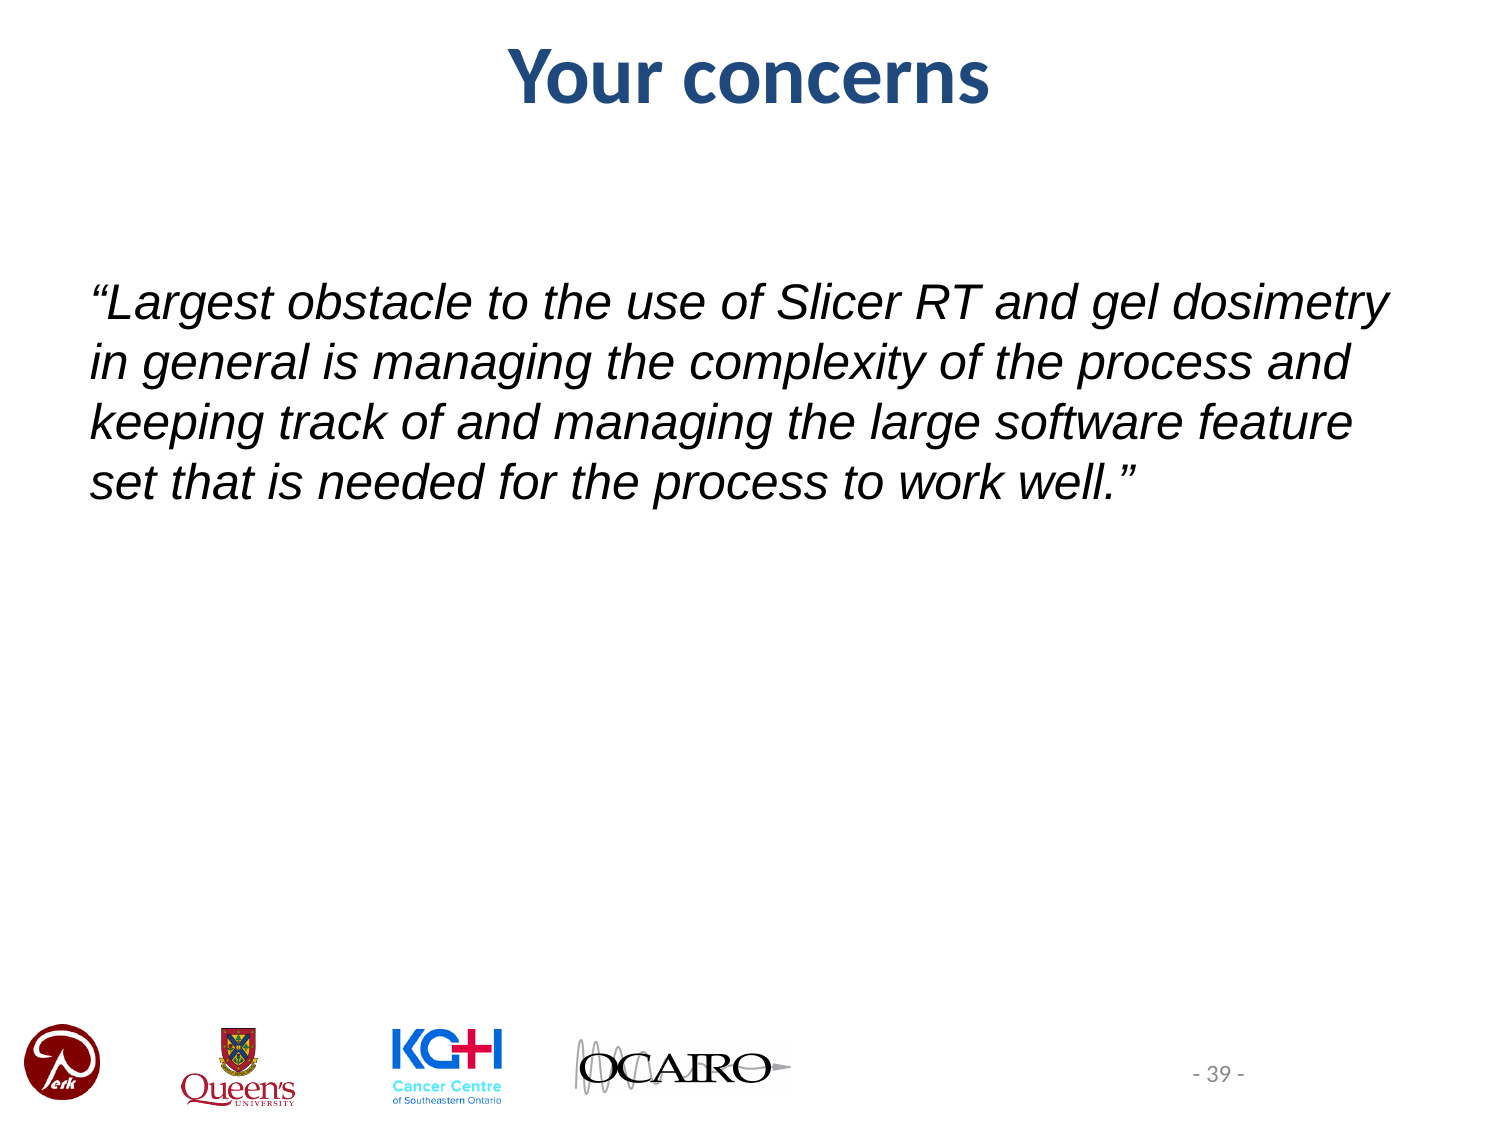

Your concerns
“Largest obstacle to the use of Slicer RT and gel dosimetry in general is managing the complexity of the process and keeping track of and managing the large software feature set that is needed for the process to work well.”
- 39 -